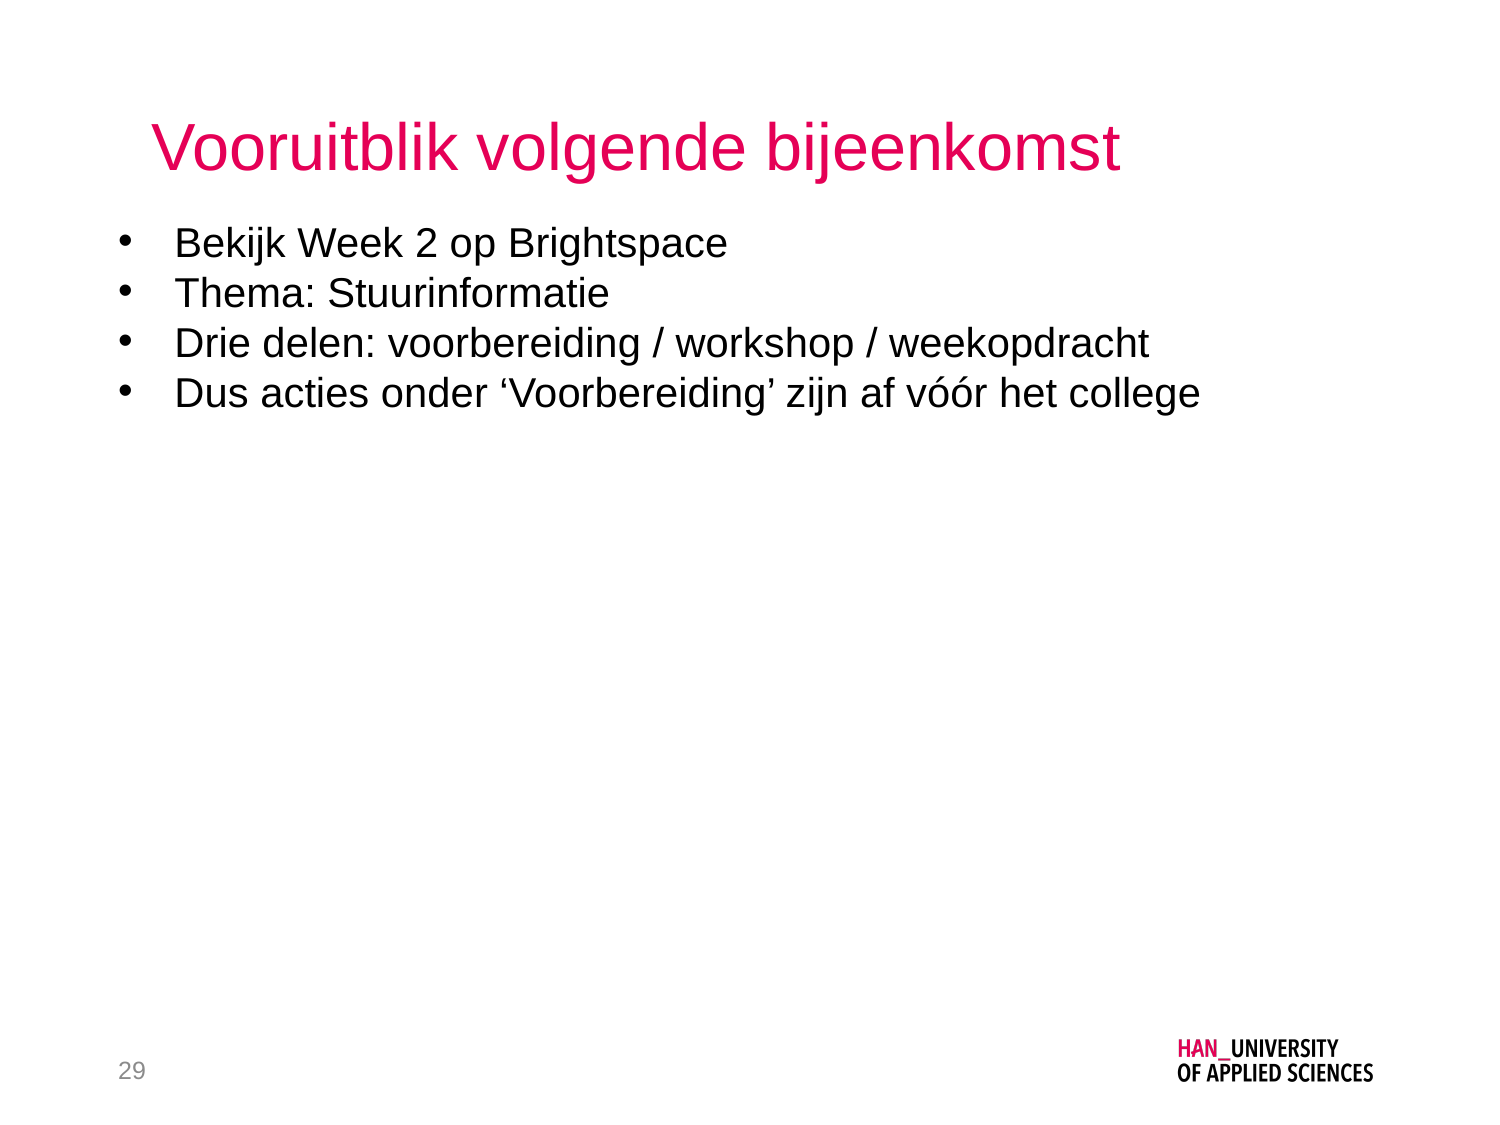

# Vooruitblik volgende bijeenkomst
Bekijk Week 2 op Brightspace
Thema: Stuurinformatie
Drie delen: voorbereiding / workshop / weekopdracht
Dus acties onder ‘Voorbereiding’ zijn af vóór het college
29